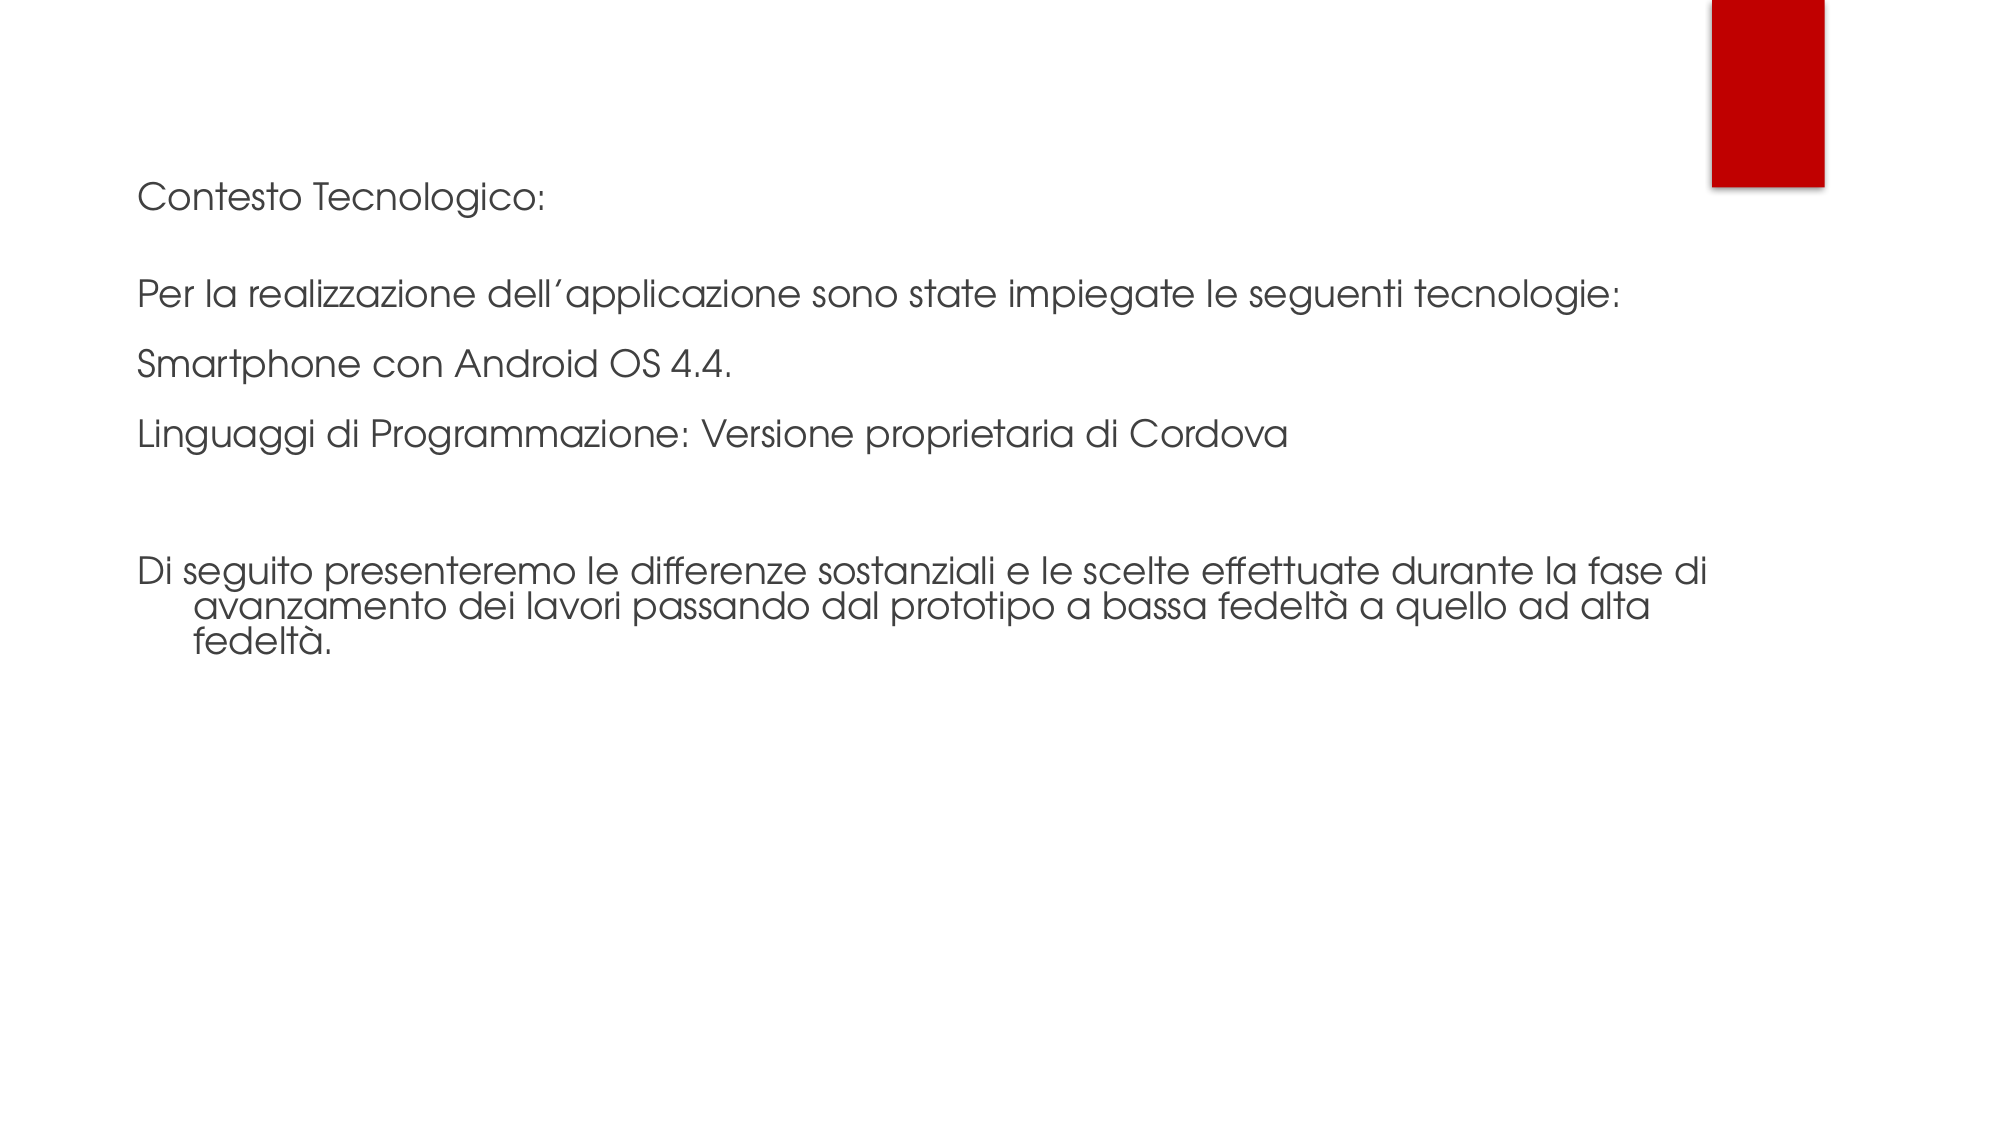

Contesto Tecnologico:

Per la realizzazione dell’applicazione sono state impiegate le seguenti tecnologie:

Smartphone con Android OS 4.4.

Linguaggi di Programmazione: Versione proprietaria di Cordova

Di seguito presenteremo le differenze sostanziali e le scelte effettuate durante la fase di avanzamento dei lavori passando dal prototipo a bassa fedeltà a quello ad alta fedeltà.